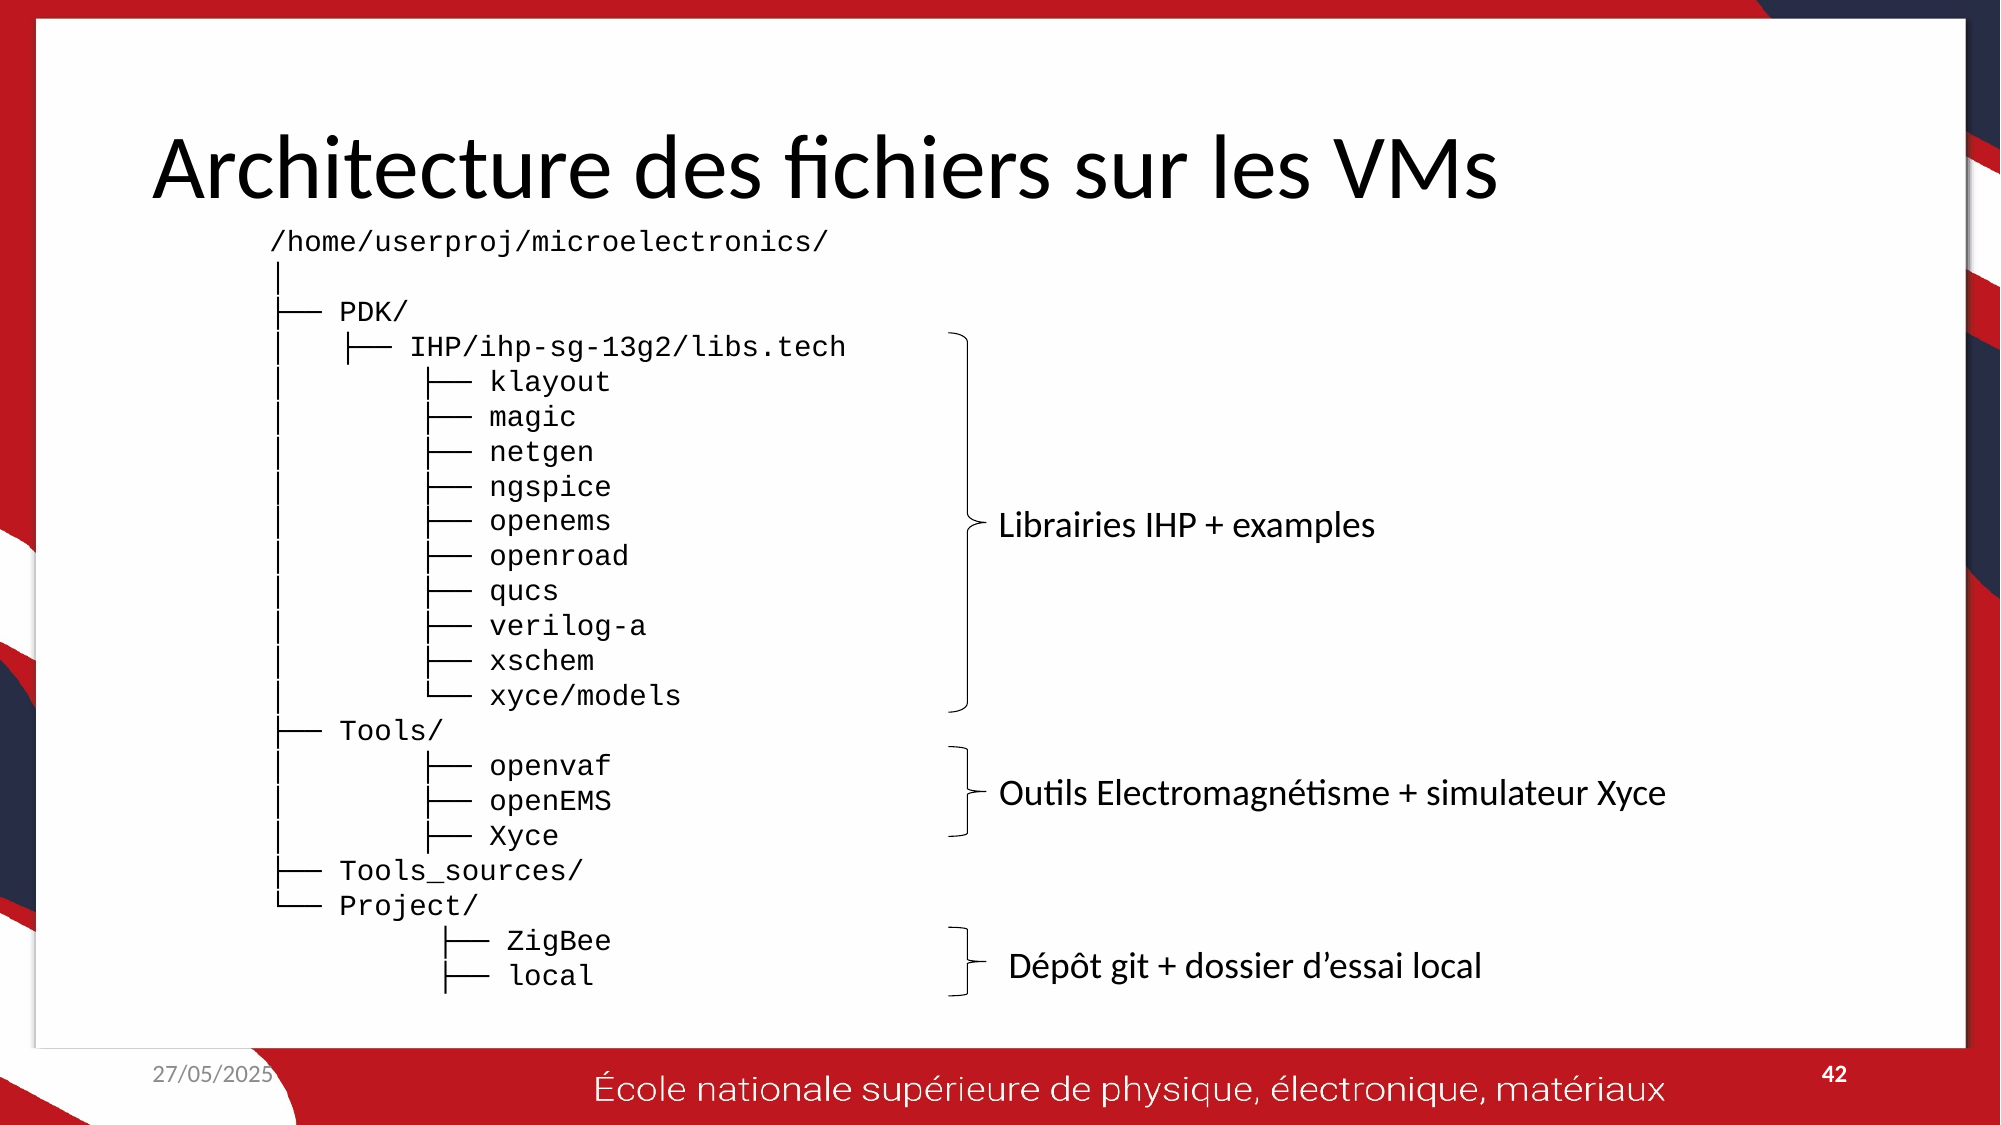

# Architecture des fichiers sur les VMs
/home/userproj/microelectronics/
│
├── PDK/
│   ├── IHP/ihp-sg-13g2/libs.tech
│    	├── klayout
│   	├── magic
│   	├── netgen
│   	├── ngspice
│   	├── openems
│   	├── openroad
│   	├── qucs
│   	├── verilog-a
│   	├── xschem
│   	└── xyce/models
├── Tools/
│  	├── openvaf
│   	├── openEMS
│   	├── Xyce
├── Tools_sources/
└── Project/
	 ├── ZigBee
	 ├── local

Librairies IHP + examples
Outils Electromagnétisme + simulateur Xyce
Dépôt git + dossier d’essai local
27/05/2025
42
42